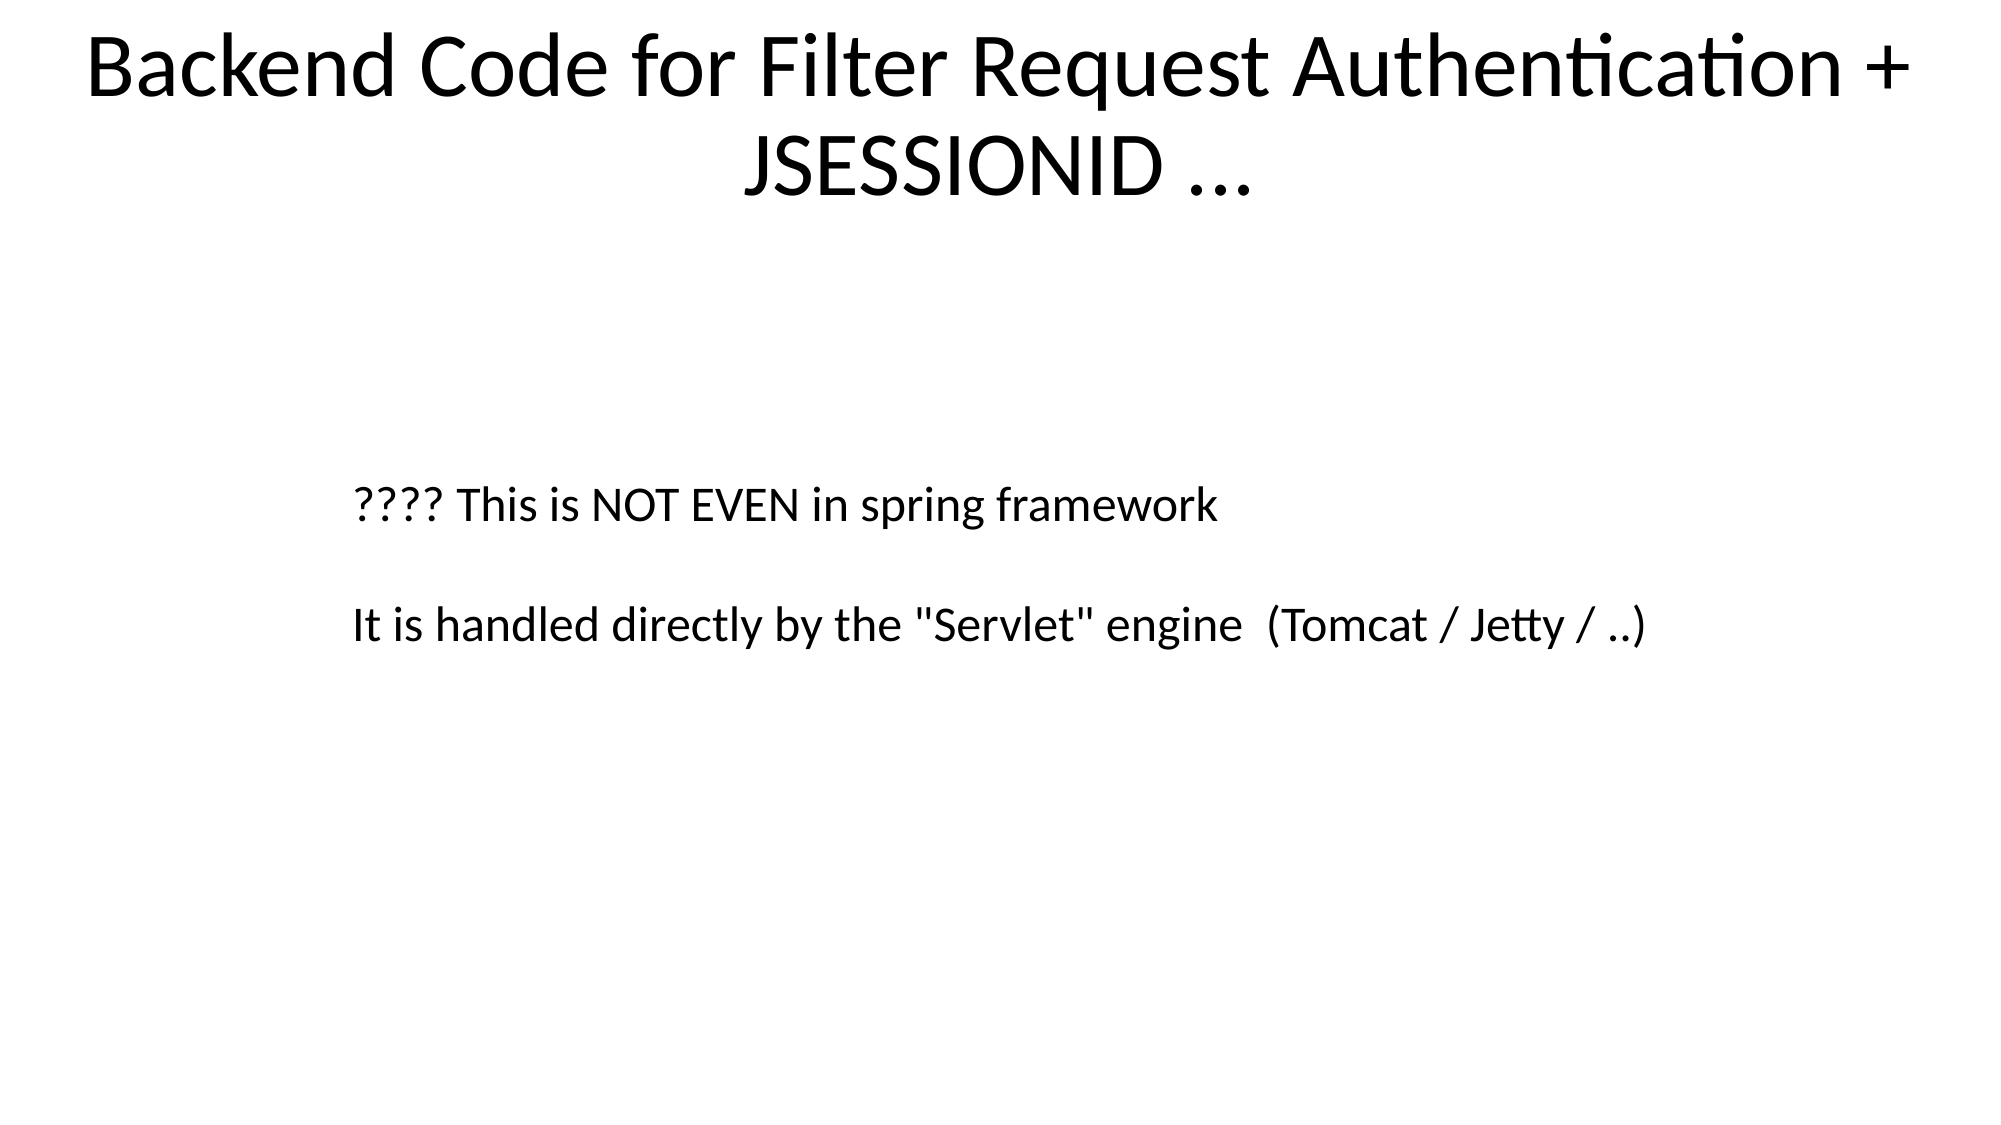

# Backend Code for Filter Request Authentication + JSESSIONID ...
???? This is NOT EVEN in spring framework

It is handled directly by the "Servlet" engine  (Tomcat / Jetty / ..)